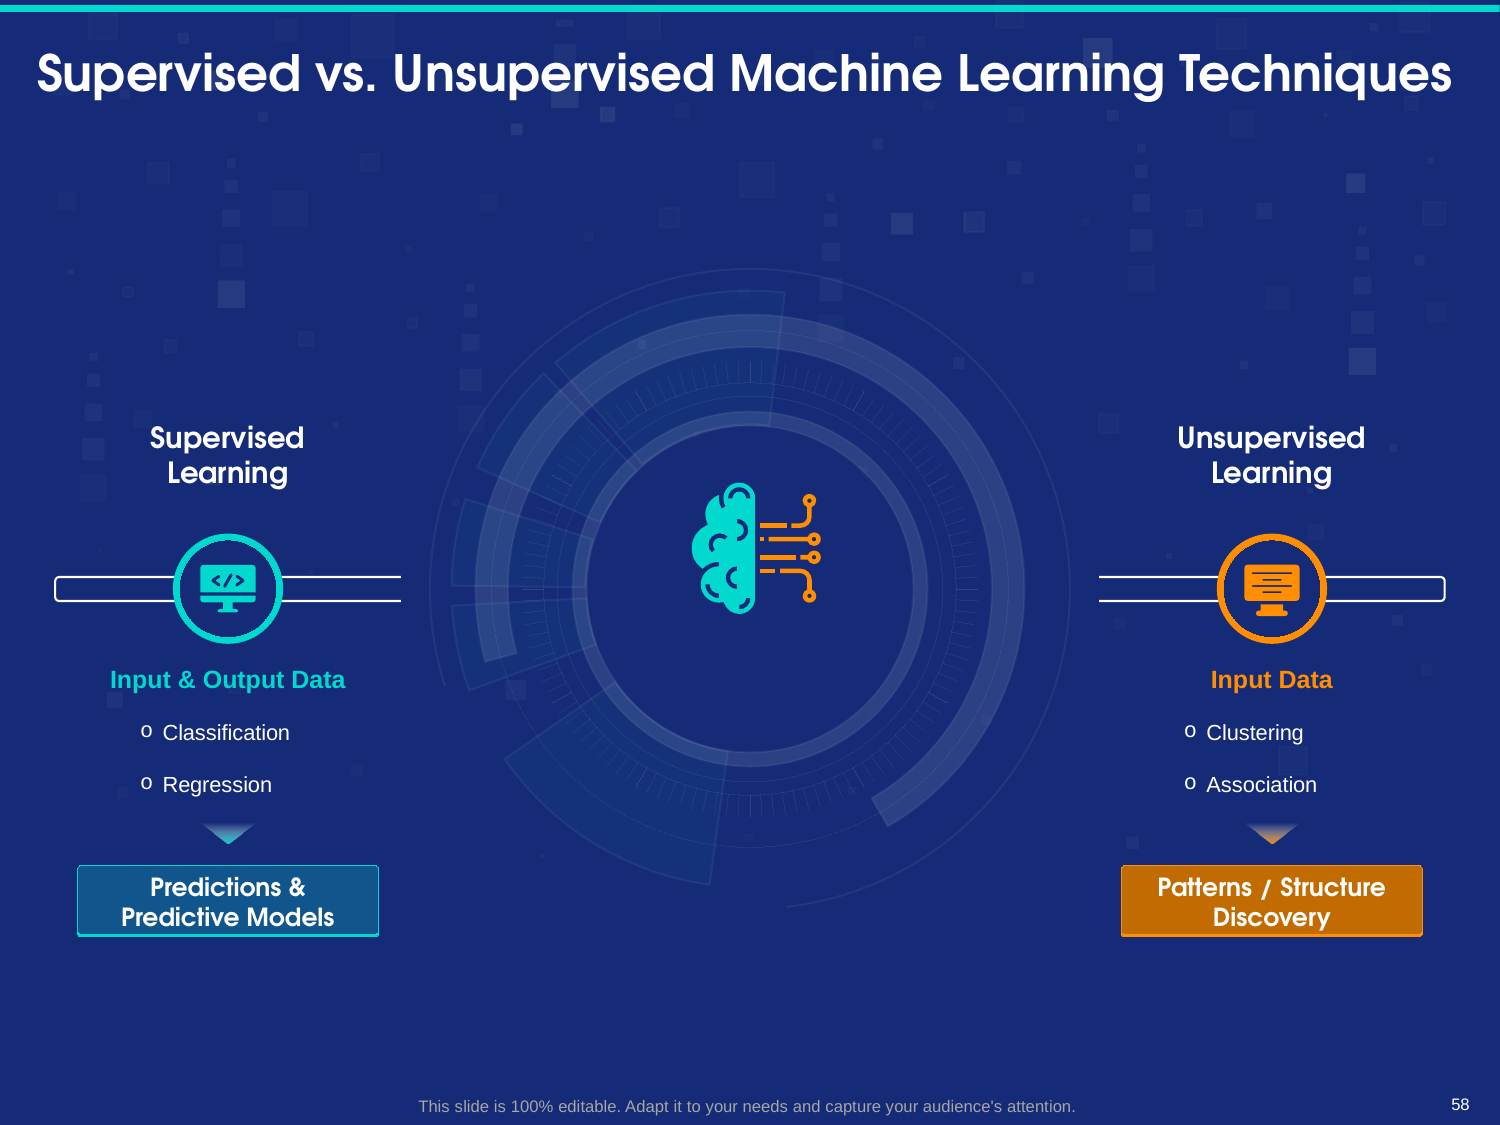

# Supervised vs. Unsupervised Machine Learning Techniques

VS
Supervised Learning
Unsupervised Learning

Input & Output Data
Input Data

Classification

Regression
Clustering

Association

Predictions & Predictive Models

Patterns / Structure Discovery

58
This slide is 100% editable. Adapt it to your needs and capture your audience's attention.